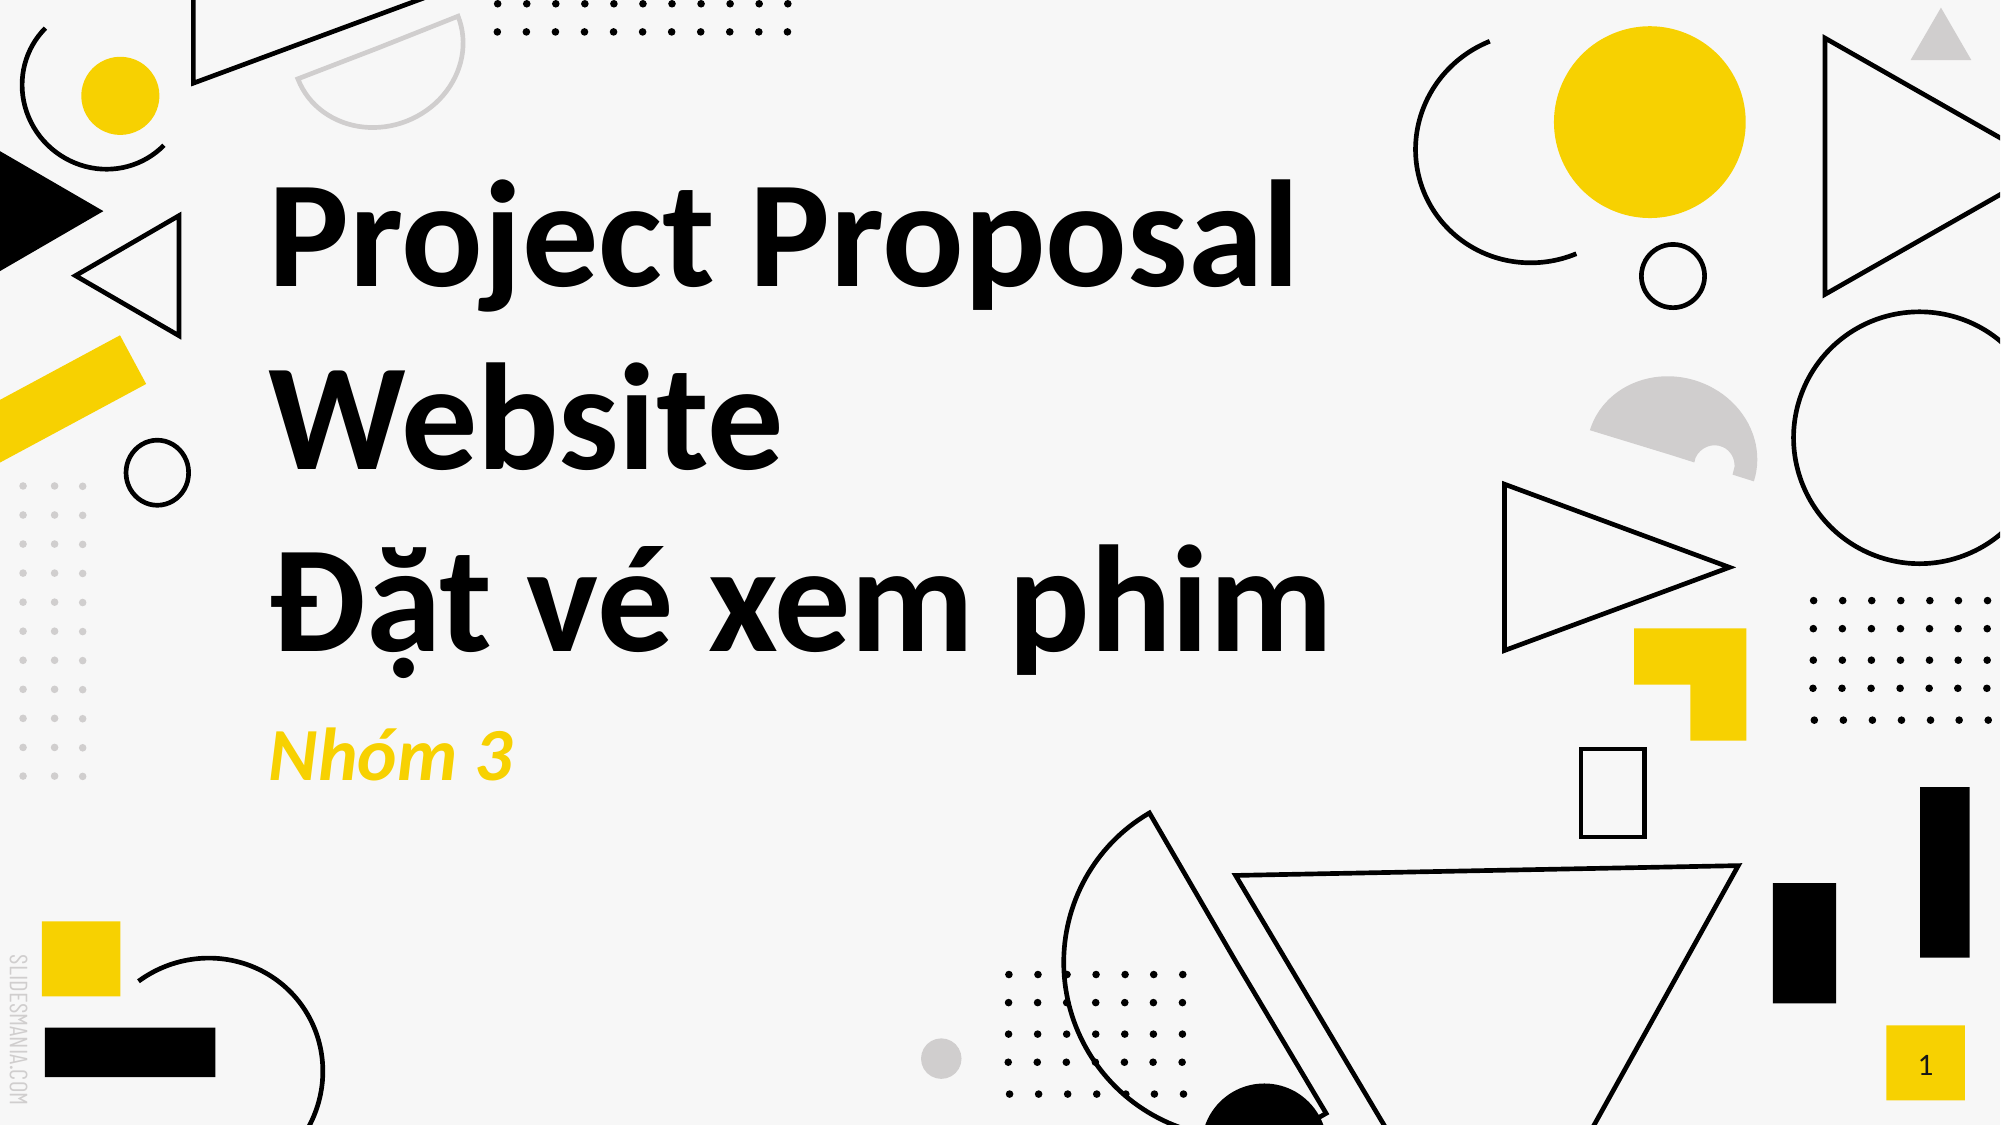

# Project Proposal Website Đặt vé xem phim
Nhóm 3
1